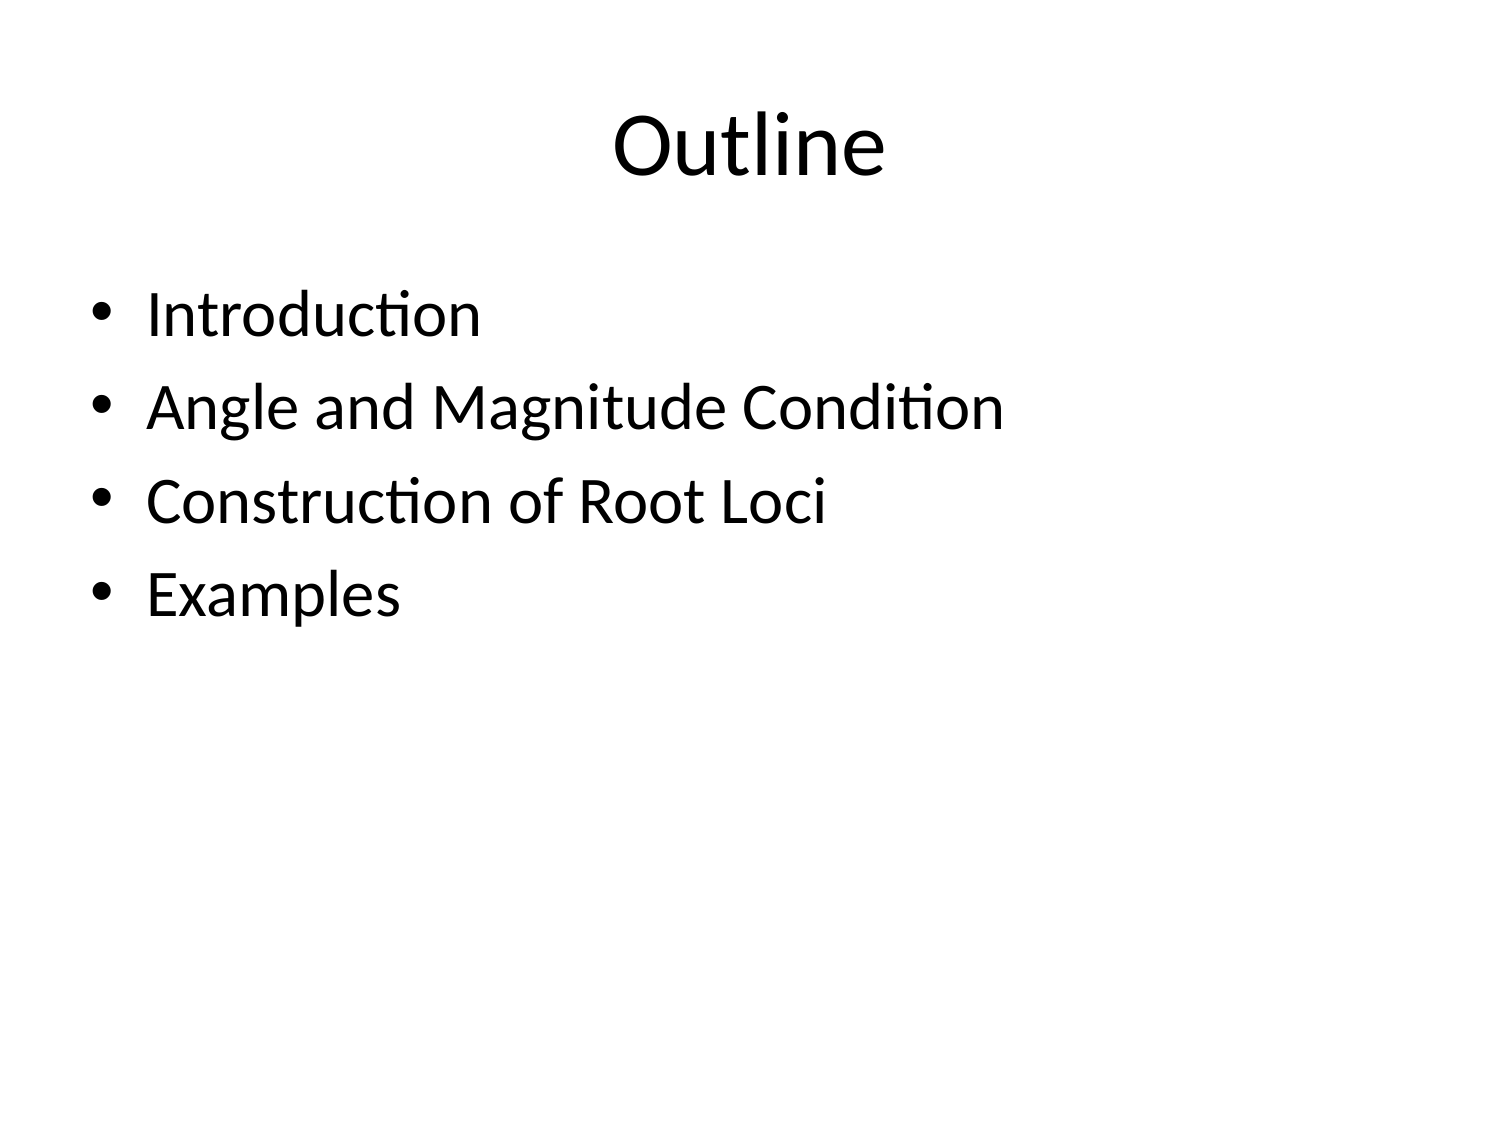

# Outline
Introduction
Angle and Magnitude Condition
Construction of Root Loci
Examples